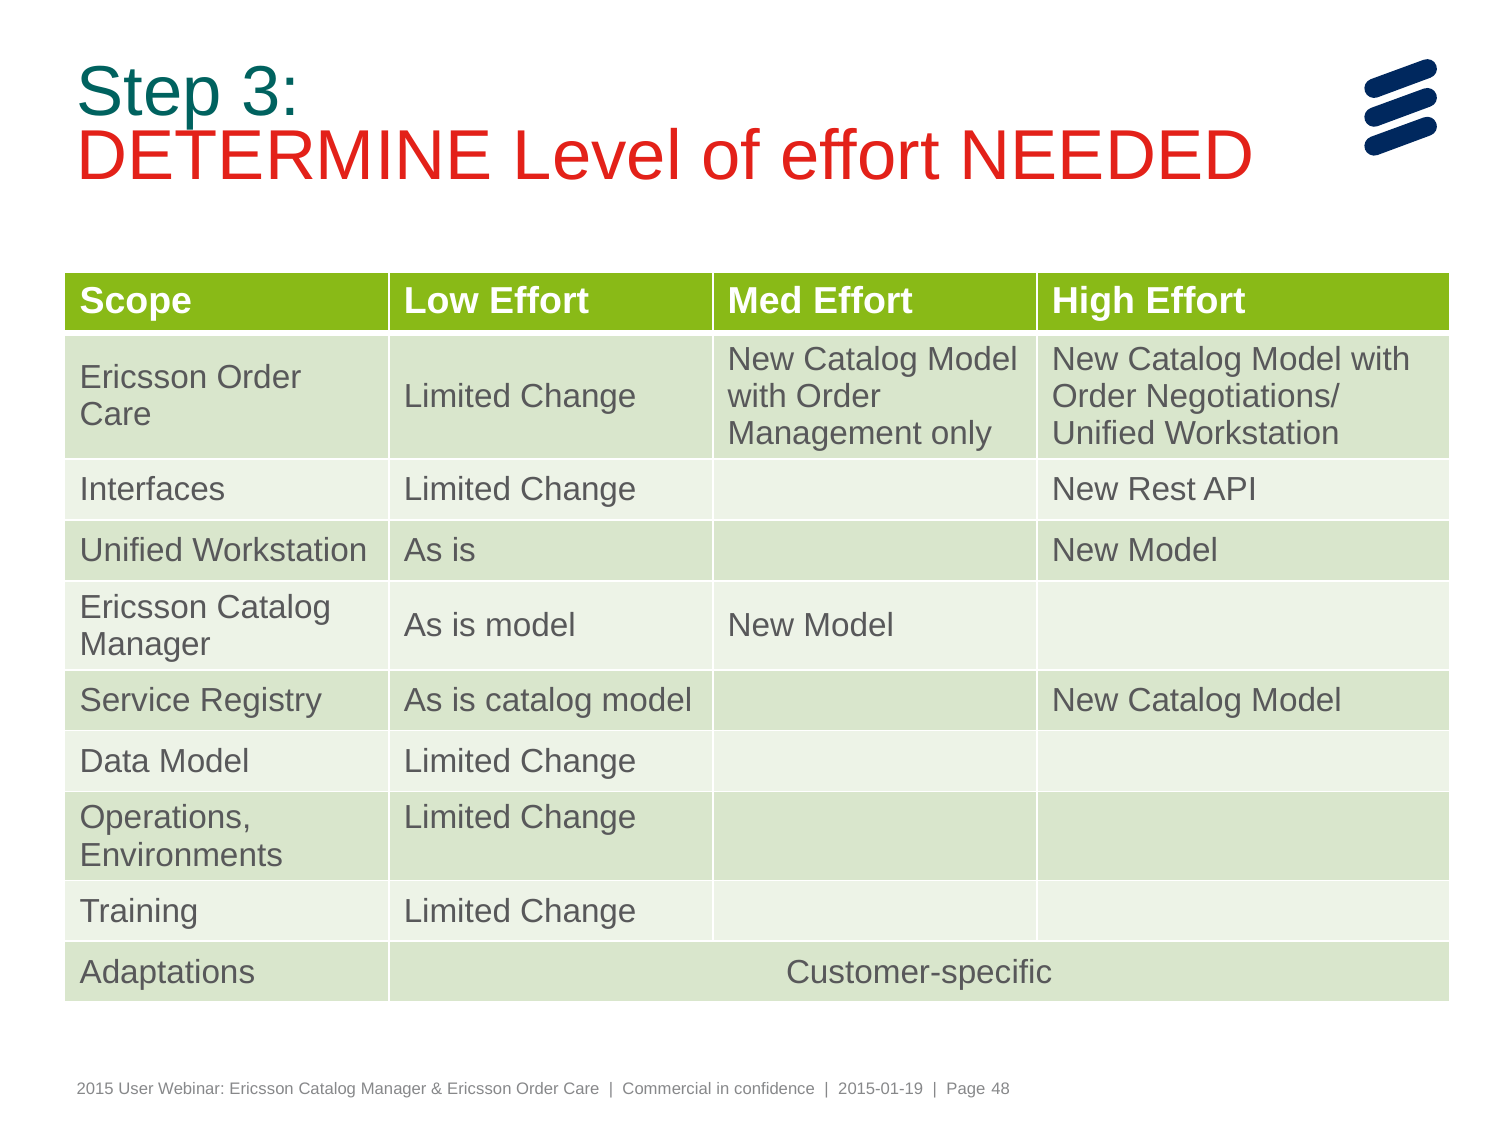

# Step 3: DETERMINE Level of effort NEEDED
| Scope | Low Effort | Med Effort | High Effort |
| --- | --- | --- | --- |
| Ericsson Order Care | Limited Change | New Catalog Model with Order Management only | New Catalog Model with Order Negotiations/ Unified Workstation |
| Interfaces | Limited Change |  | New Rest API |
| Unified Workstation | As is |  | New Model |
| Ericsson Catalog Manager | As is model | New Model |  |
| Service Registry | As is catalog model |  | New Catalog Model |
| Data Model | Limited Change |  |  |
| Operations, Environments | Limited Change |  |  |
| Training | Limited Change |  |  |
| Adaptations | Customer-specific |  |  |